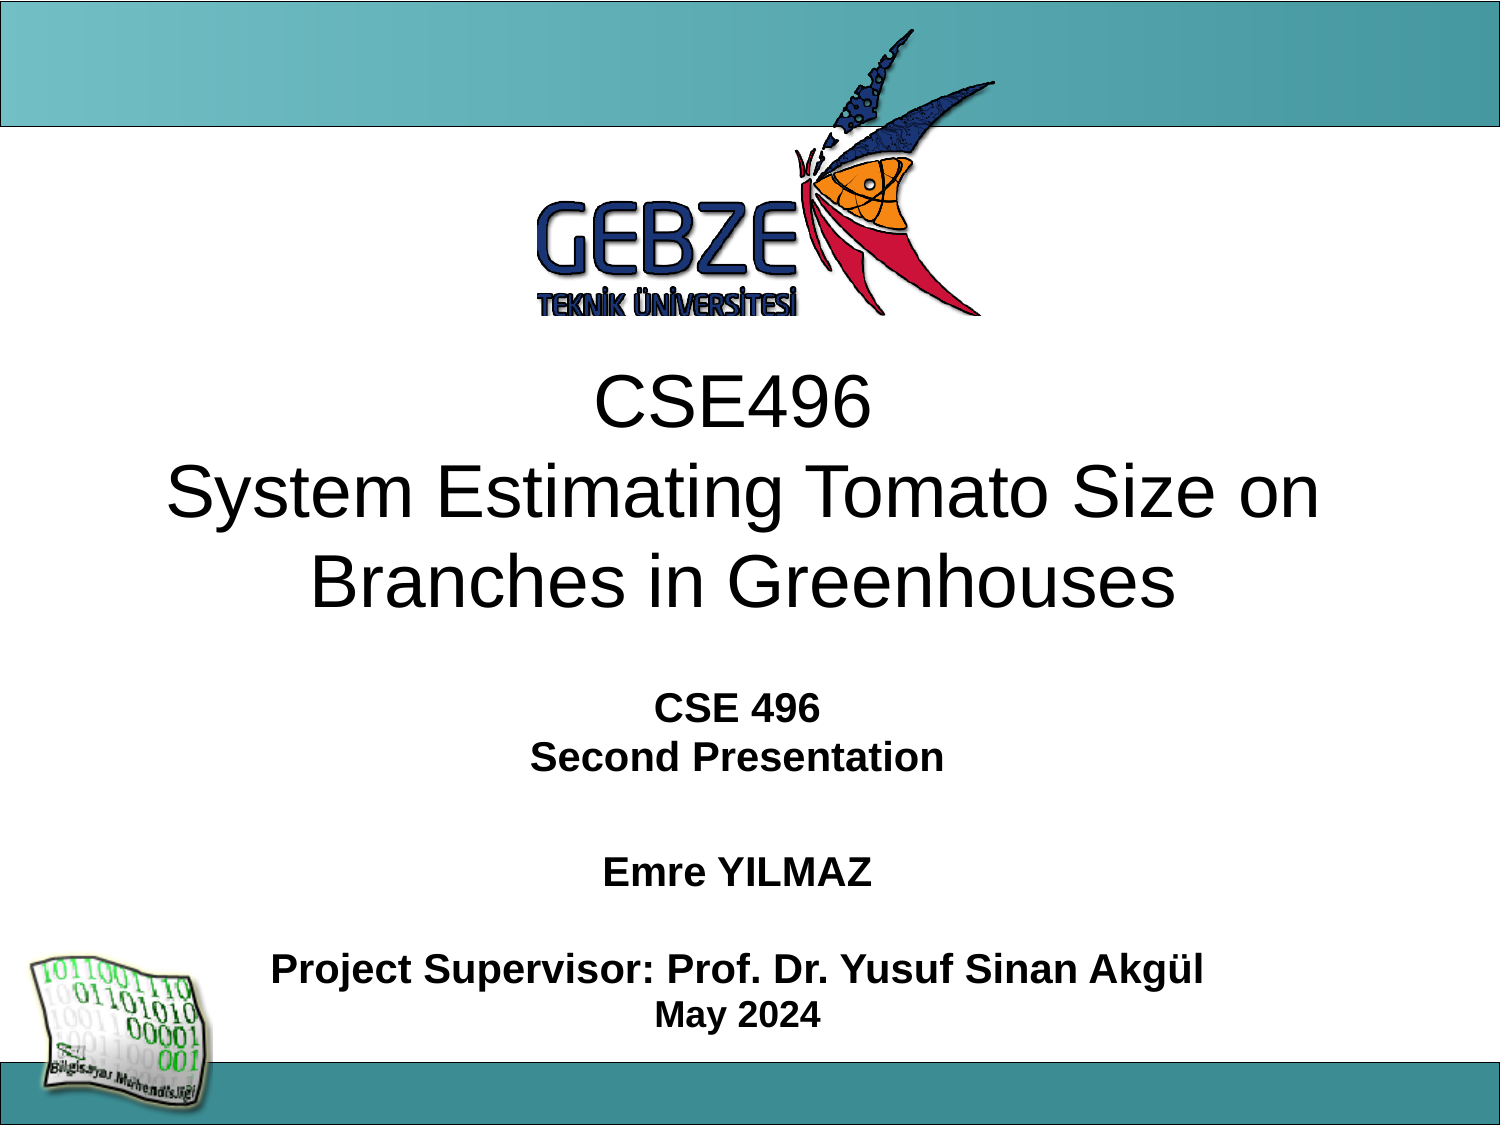

# CSE496 System Estimating Tomato Size on Branches in Greenhouses

CSE 496
Second Presentation

Emre YILMAZ

Project Supervisor: Prof. Dr. Yusuf Sinan Akgül
May 2024